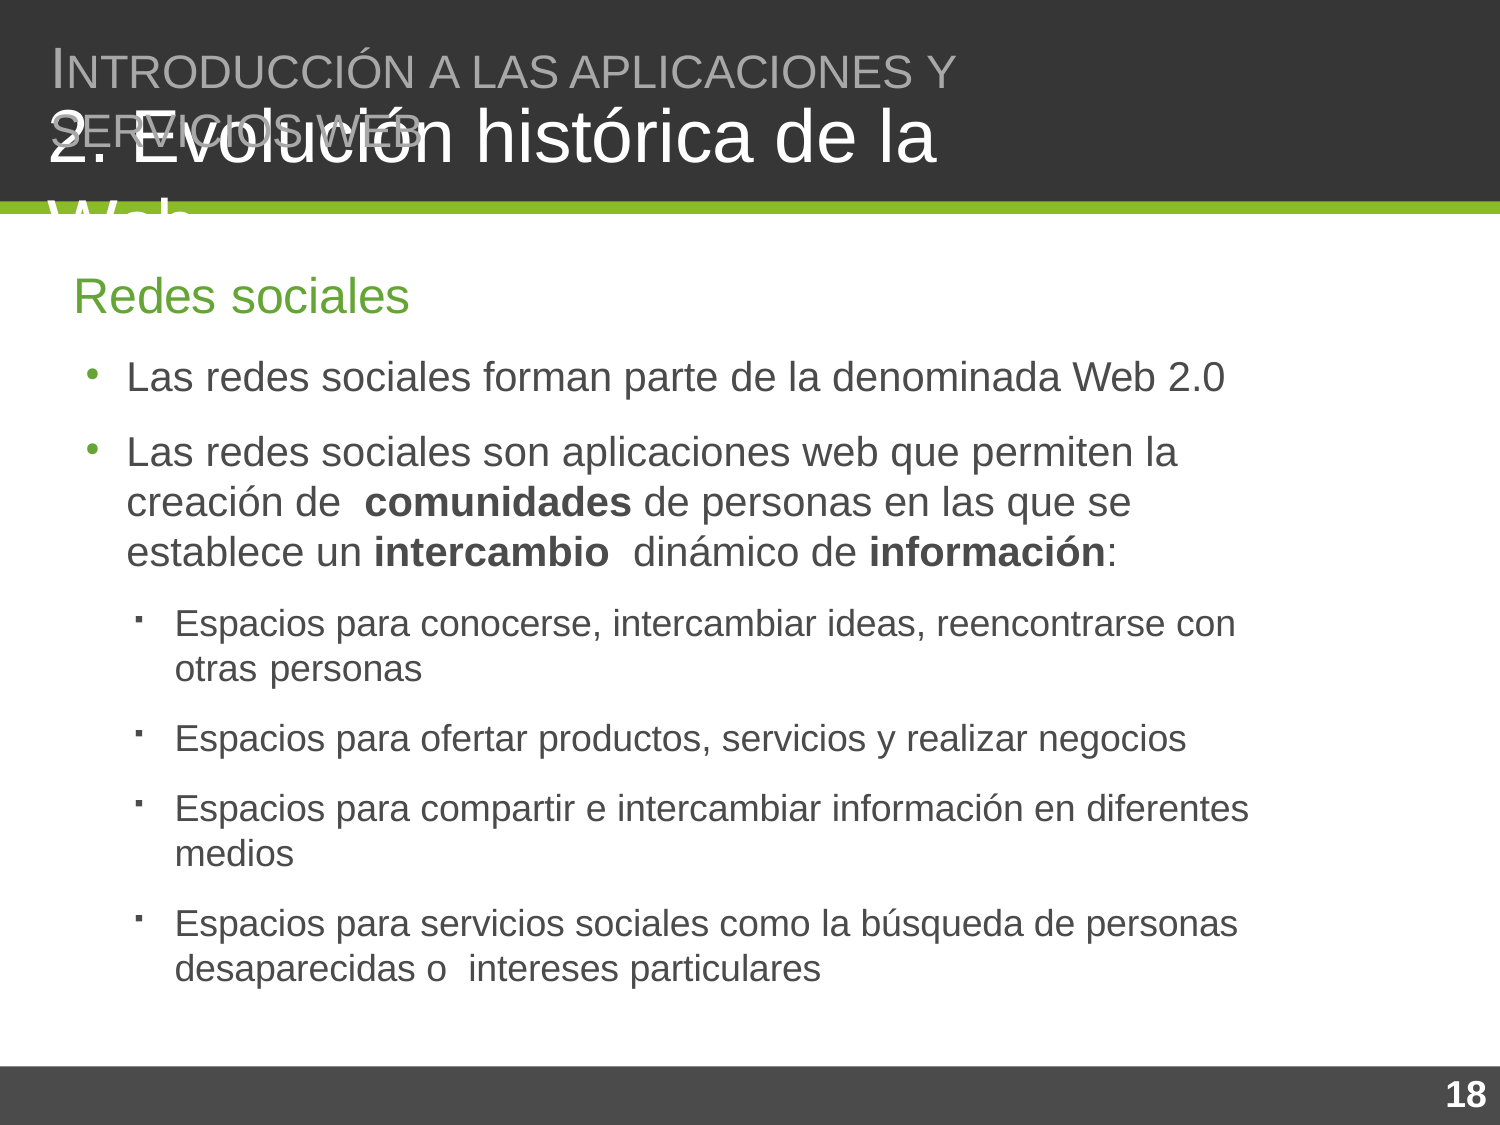

# INTRODUCCIÓN A LAS APLICACIONES Y SERVICIOS WEB
2. Evolución histórica de la Web
Redes sociales
Las redes sociales forman parte de la denominada Web 2.0
Las redes sociales son aplicaciones web que permiten la creación de  comunidades de personas en las que se establece un intercambio  dinámico de información:
Espacios para conocerse, intercambiar ideas, reencontrarse con otras personas
Espacios para ofertar productos, servicios y realizar negocios
Espacios para compartir e intercambiar información en diferentes medios
Espacios para servicios sociales como la búsqueda de personas desaparecidas o  intereses particulares
18